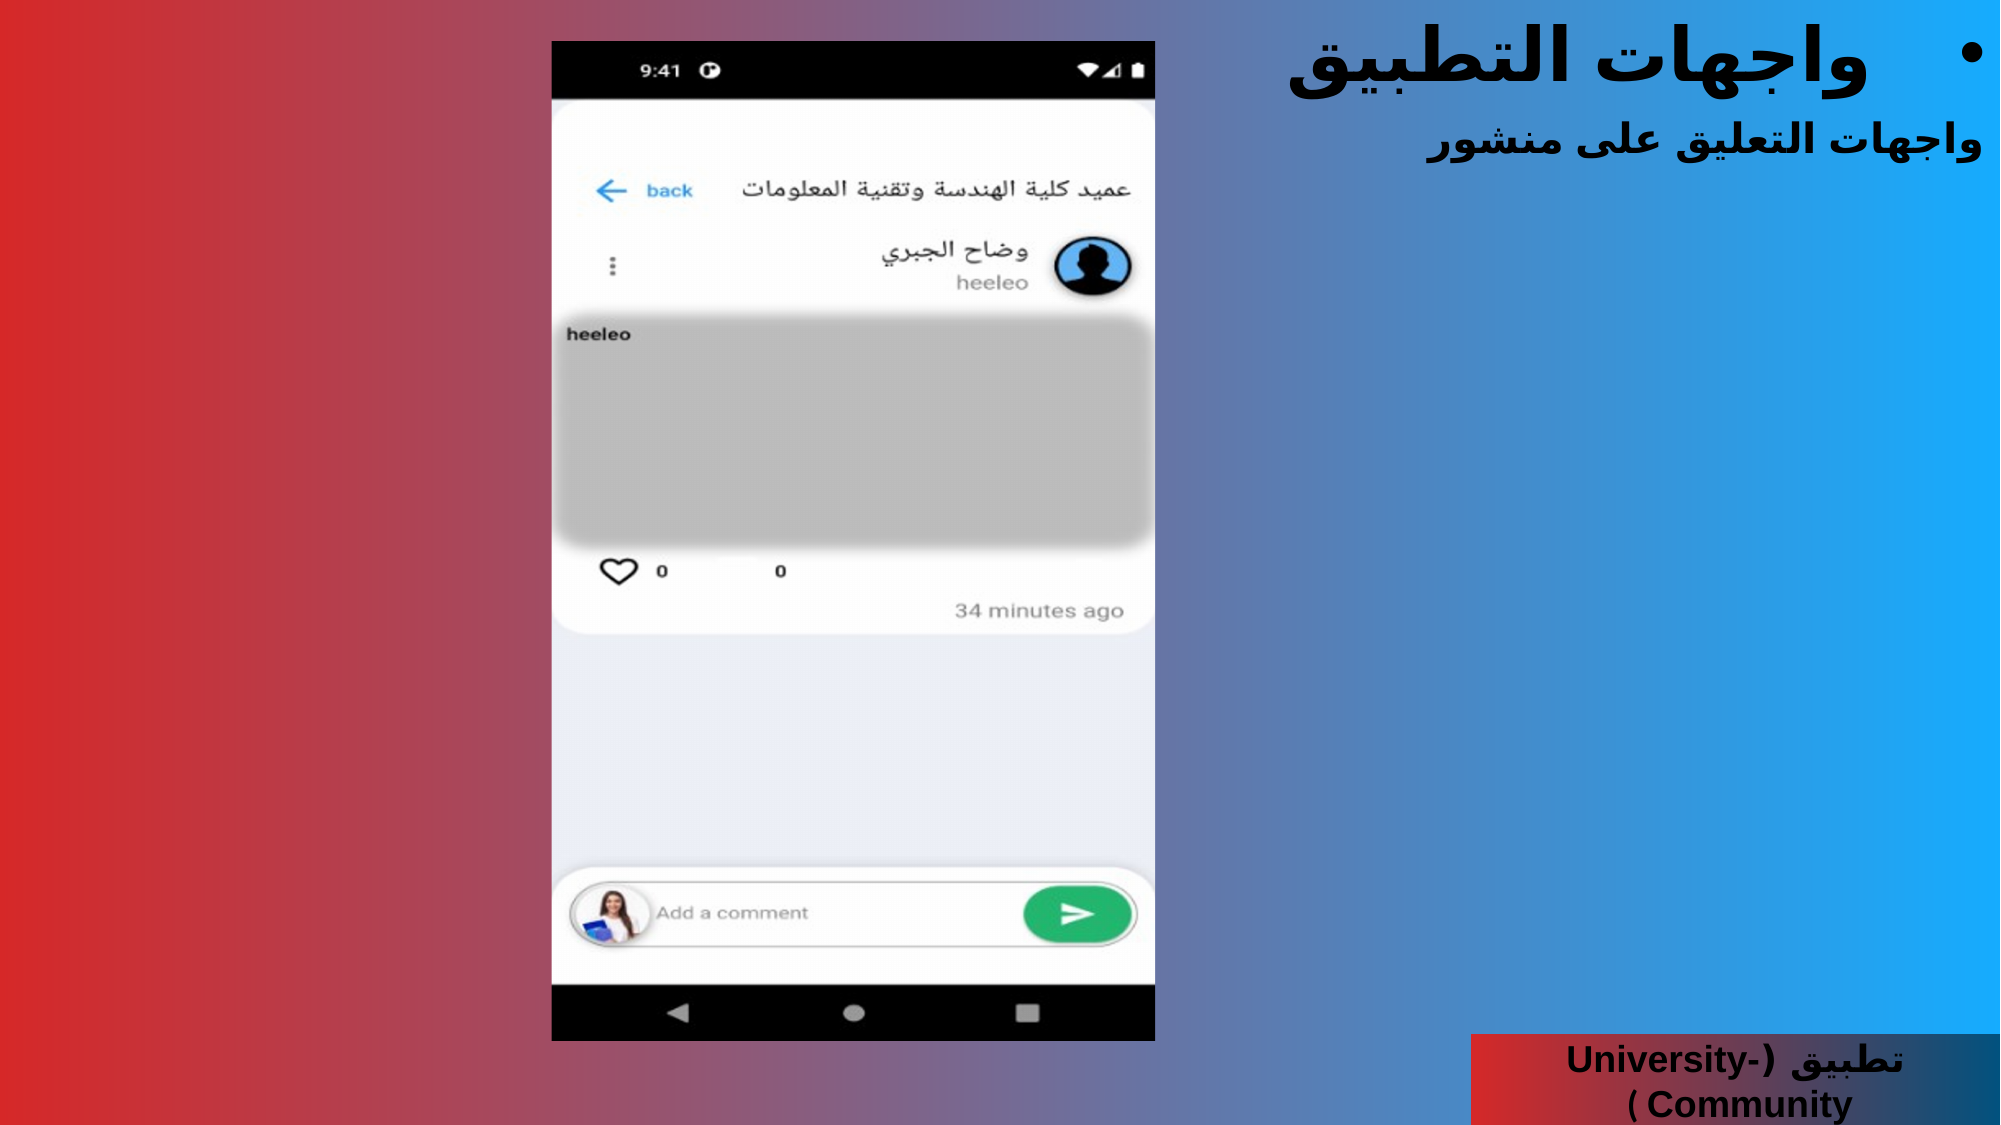

واجهات التطبيق

واجهات التعليق على منشور
تطبيق (University-Community )